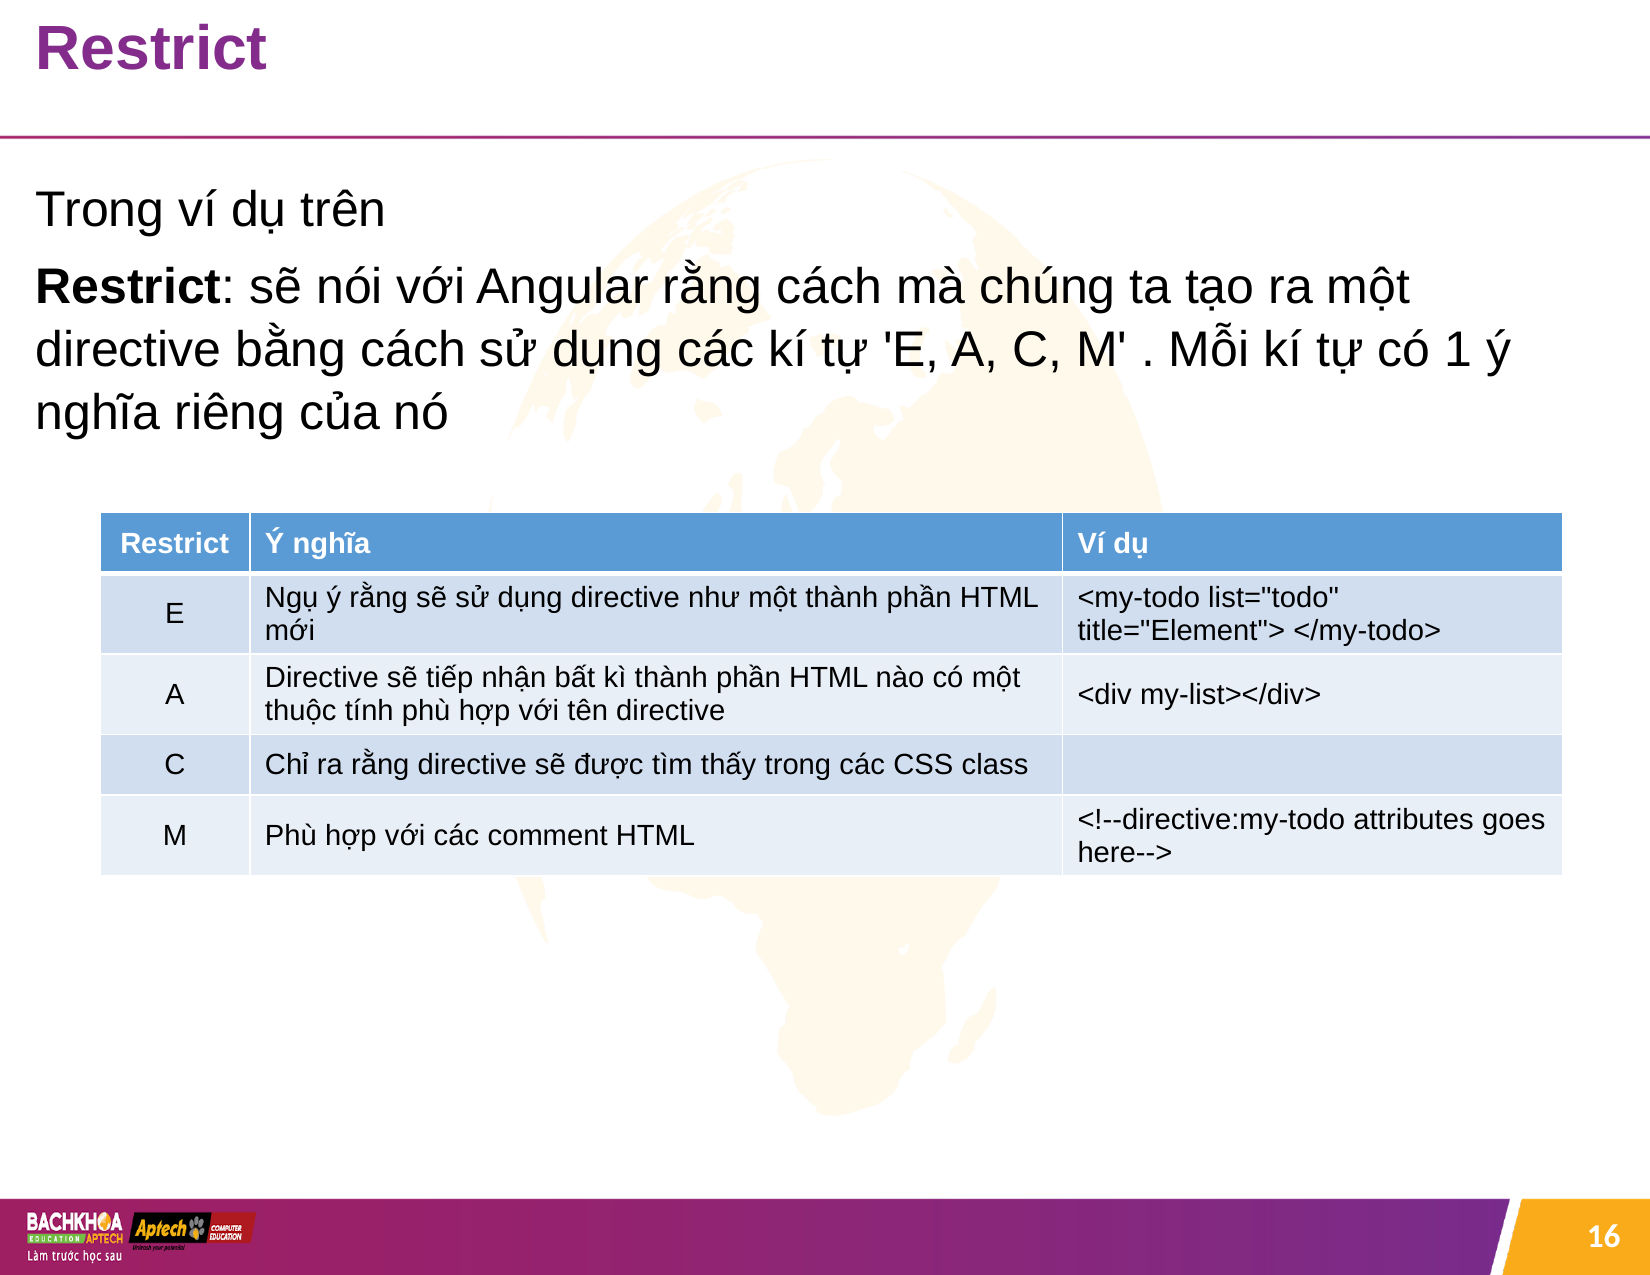

Restrict
Trong ví dụ trên
Restrict: sẽ nói với Angular rằng cách mà chúng ta tạo ra một directive bằng cách sử dụng các kí tự 'E, A, C, M' . Mỗi kí tự có 1 ý nghĩa riêng của nó
| Restrict | Ý nghĩa | Ví dụ |
| --- | --- | --- |
| E | Ngụ ý rằng sẽ sử dụng directive như một thành phần HTML mới | <my-todo list="todo" title="Element"> </my-todo> |
| A | Directive sẽ tiếp nhận bất kì thành phần HTML nào có một thuộc tính phù hợp với tên directive | <div my-list></div> |
| C | Chỉ ra rằng directive sẽ được tìm thấy trong các CSS class |  |
| M | Phù hợp với các comment HTML | <!--directive:my-todo attributes goes here--> |
16